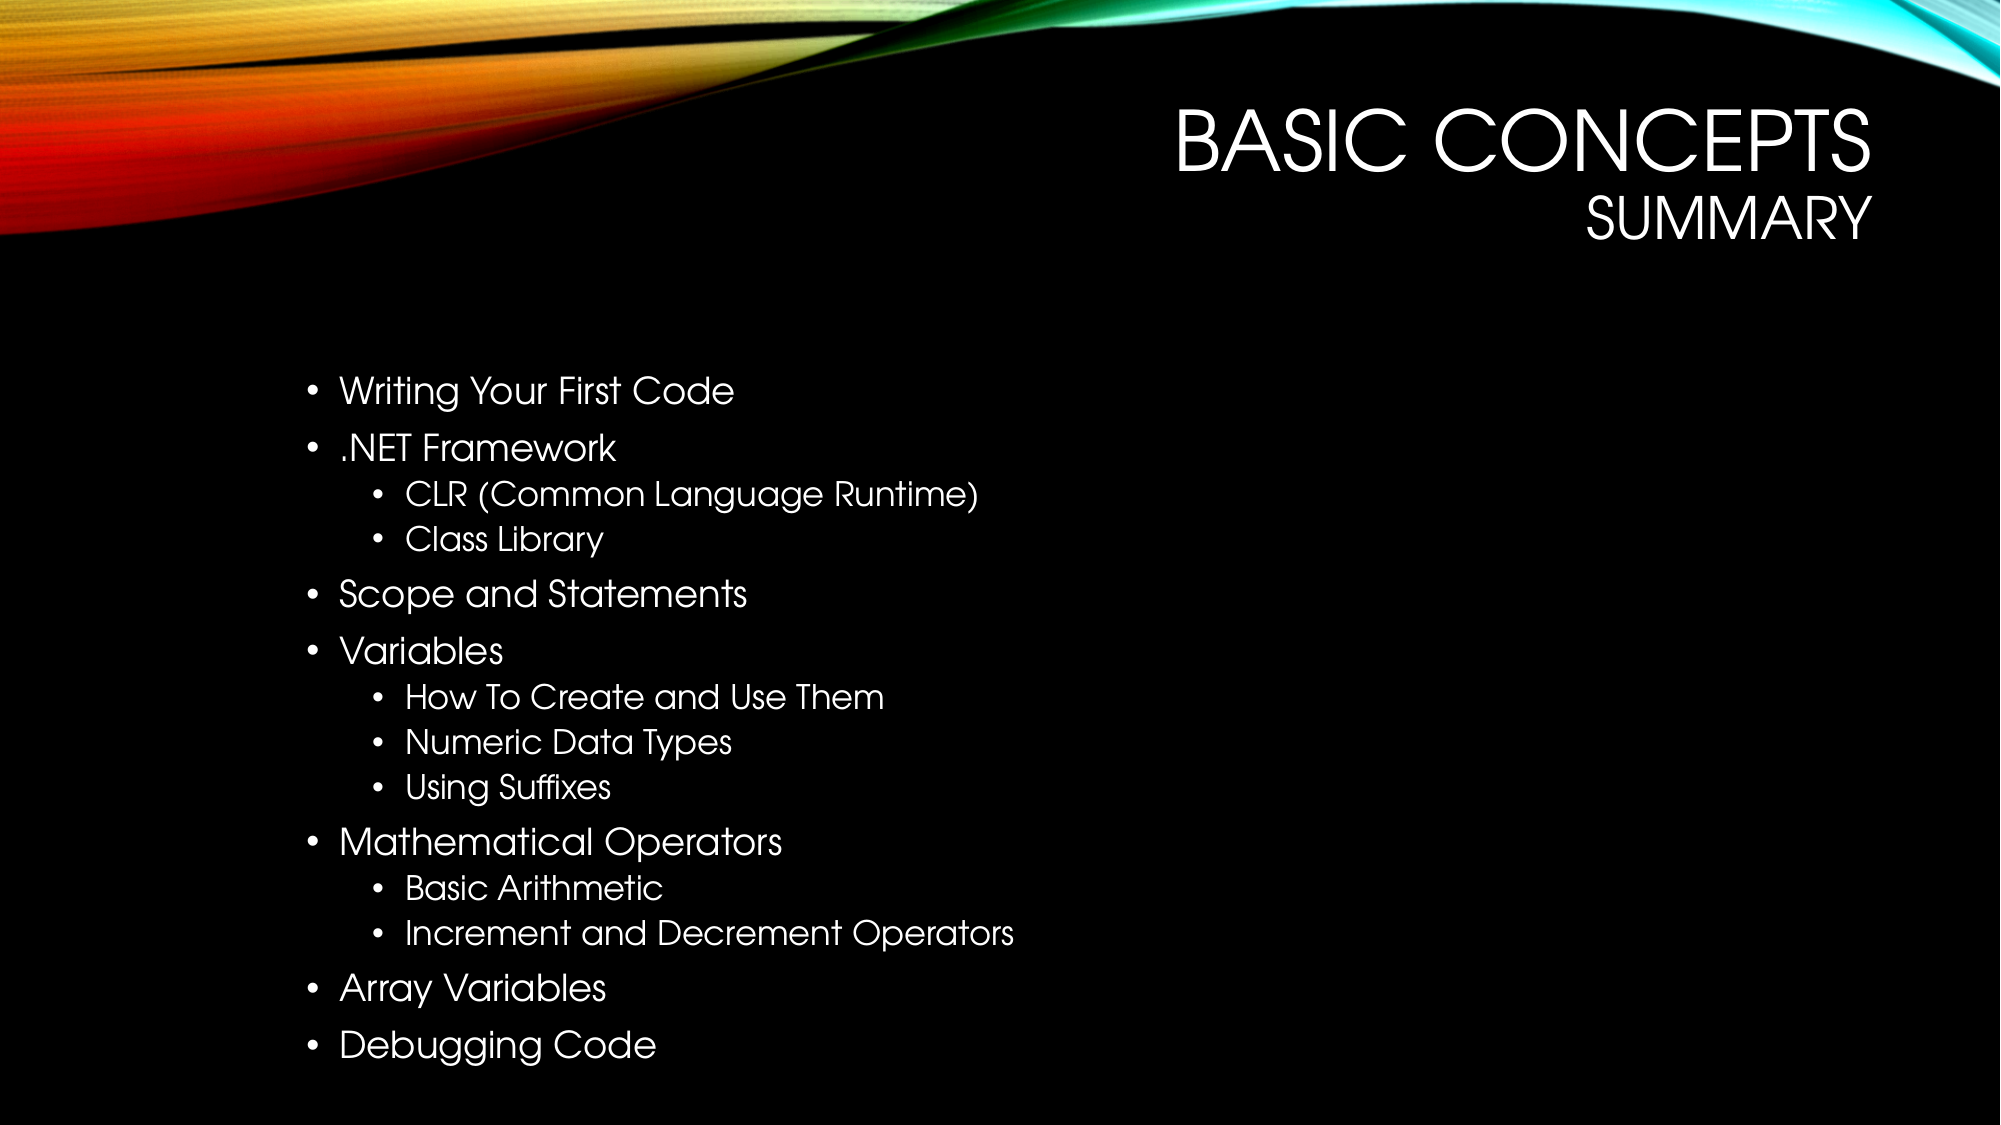

# Basic Concepts Summary
Writing Your First Code
.NET Framework
CLR (Common Language Runtime)
Class Library
Scope and Statements
Variables
How To Create and Use Them
Numeric Data Types
Using Suffixes
Mathematical Operators
Basic Arithmetic
Increment and Decrement Operators
Array Variables
Debugging Code